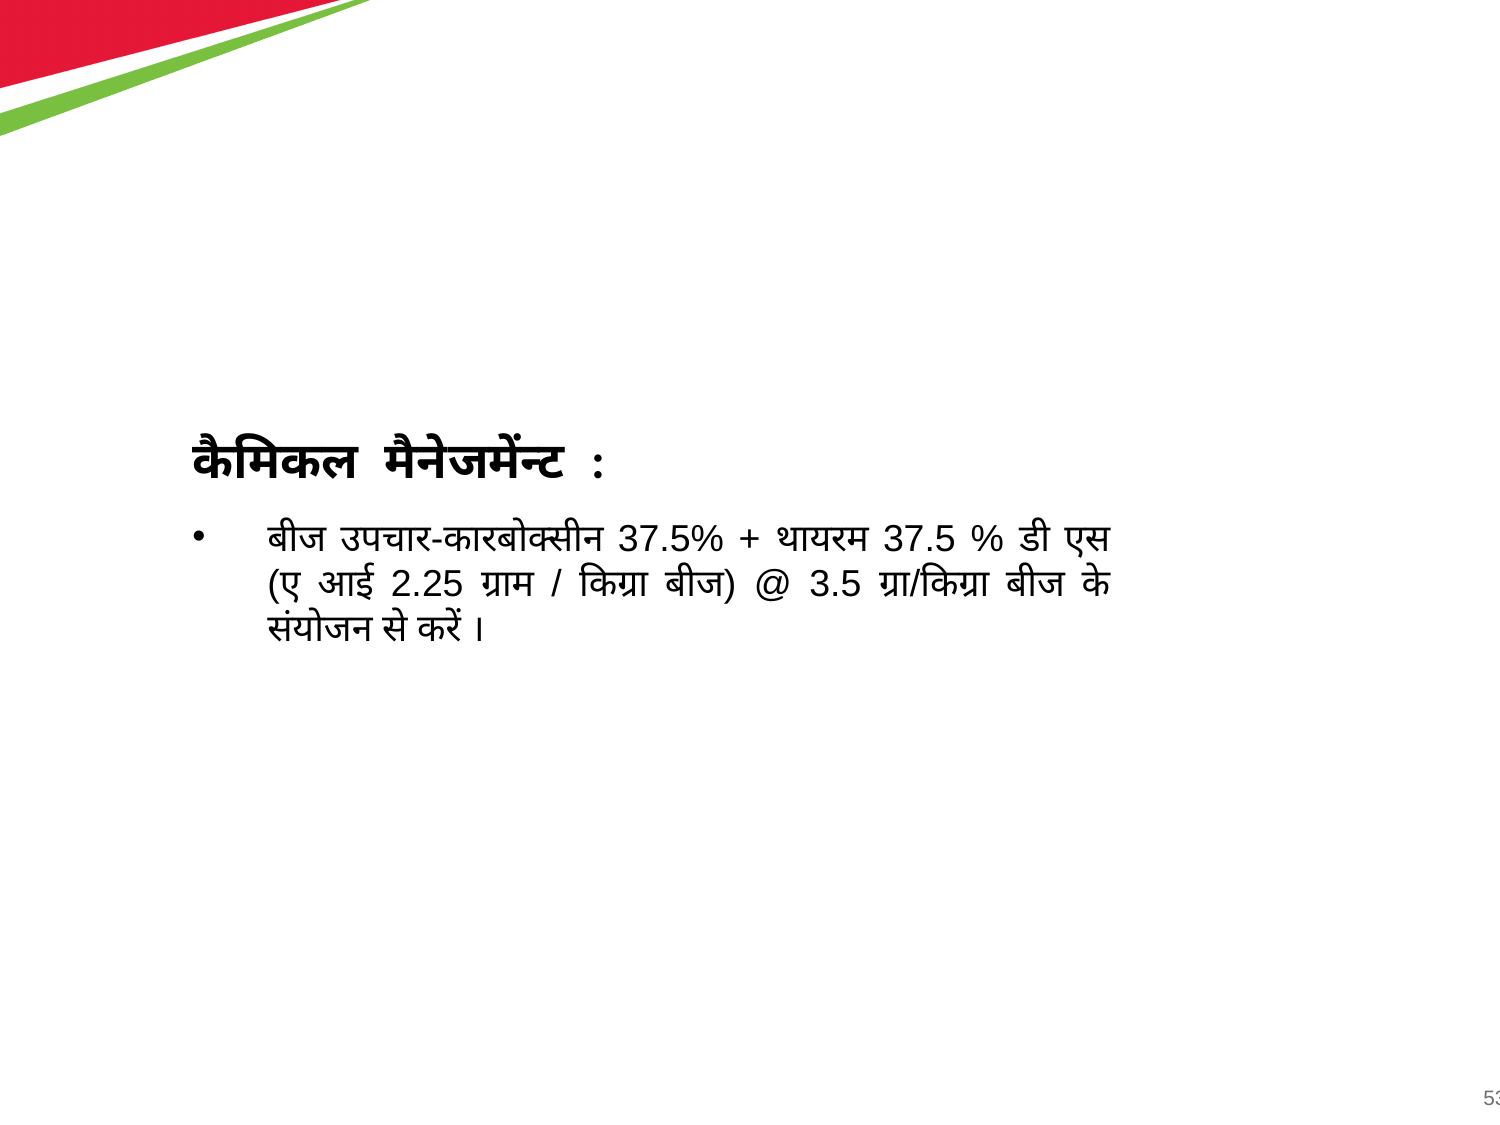

कैमिकल  मैनेजमेंन्ट  :
बीज उपचार-कारबोक्सीन 37.5% + थायरम 37.5 % डी एस (ए आई 2.25 ग्राम / किग्रा बीज) @ 3.5 ग्रा/किग्रा बीज के संयोजन से करें ।